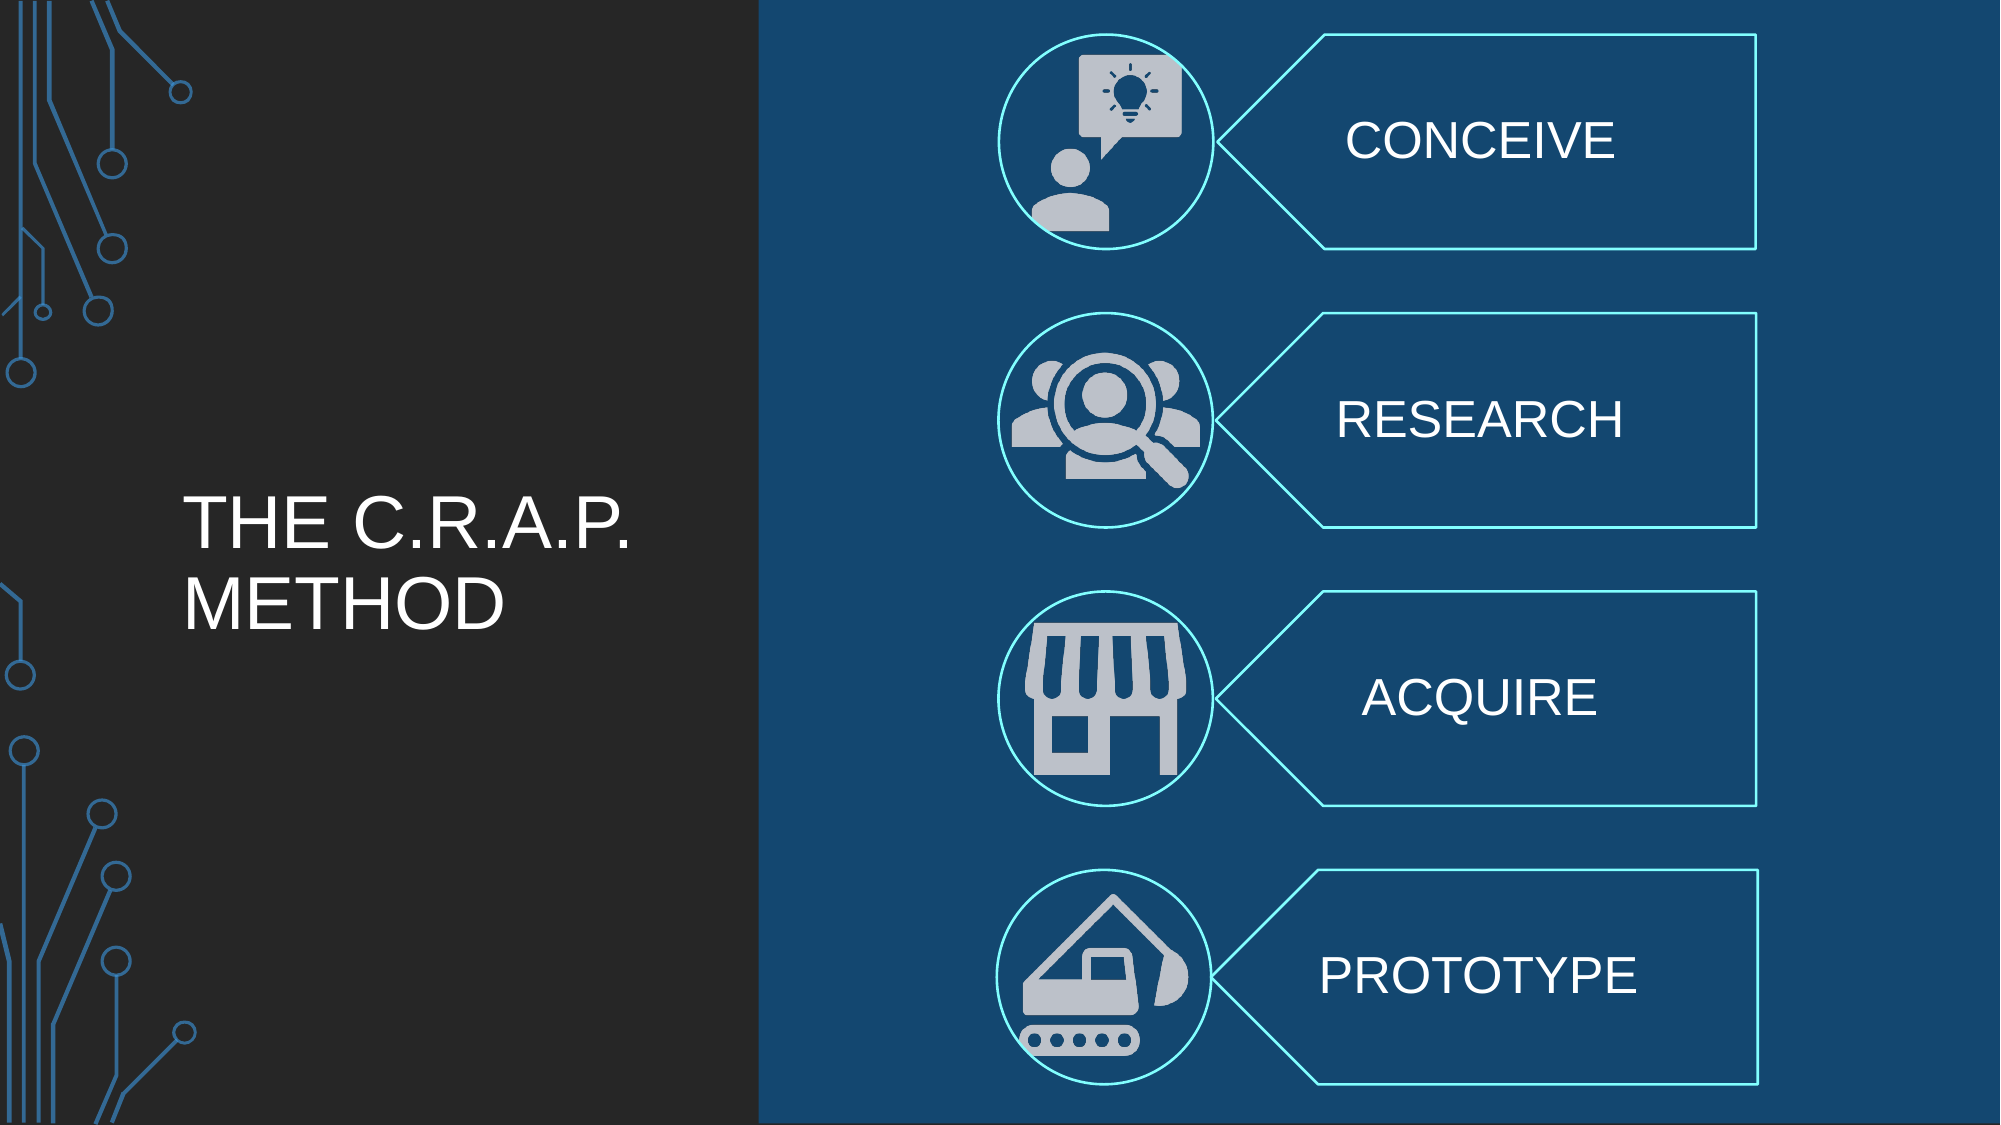

Conceive
Research
Acquire
Prototype
# The C.R.A.P. Method